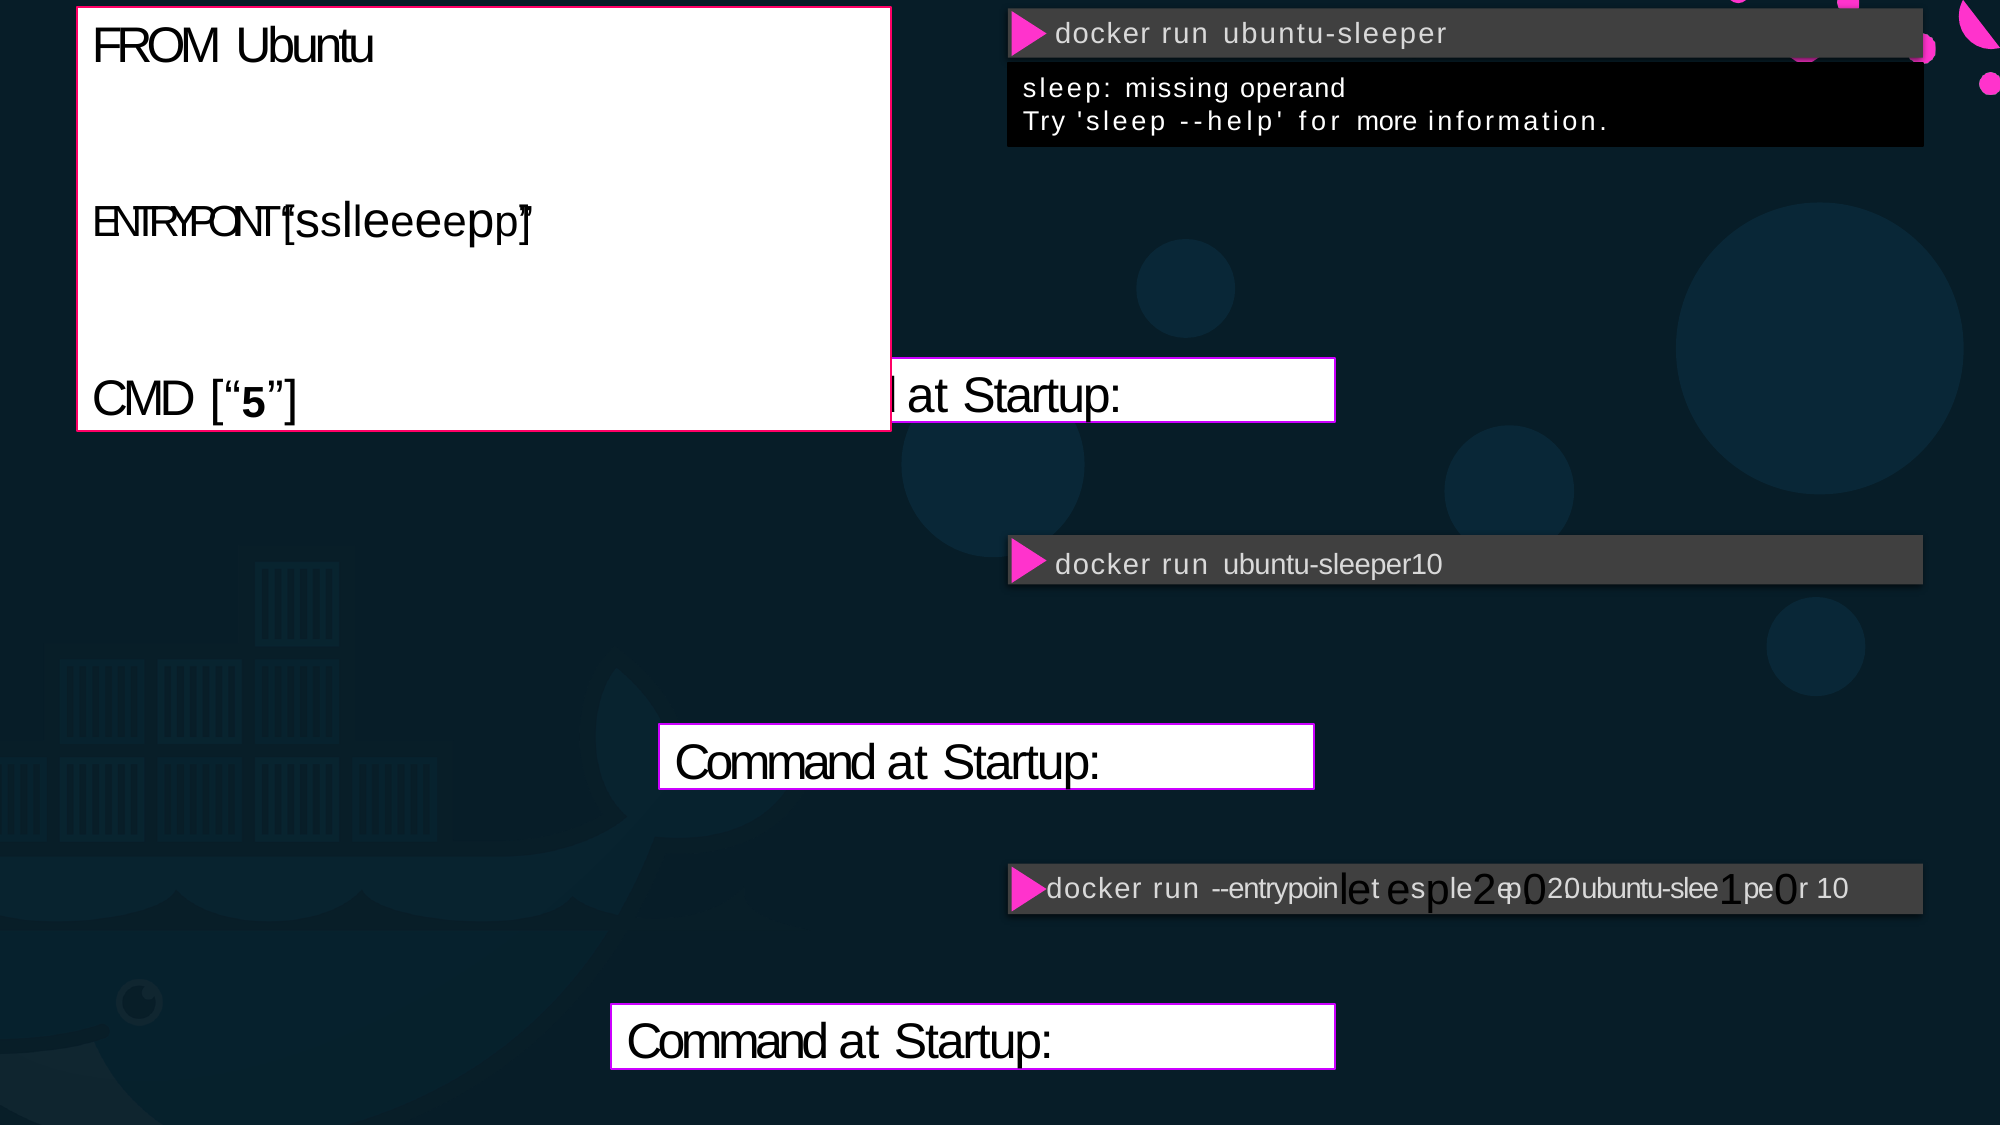

FROM Ubuntu
ENTRYPOINT [“sslleeeepp”]  CMD [“5”]
docker run ubuntu-sleeper

sleep: missing operand
Try 'sleep --help' for more information.

Command at Startup:

docker run ubuntu-sleeper10

Command at Startup:

docker run --entrypoinlet esple2ep.02.0 ubuntu-slee1pe0r 10
Command at Startup: